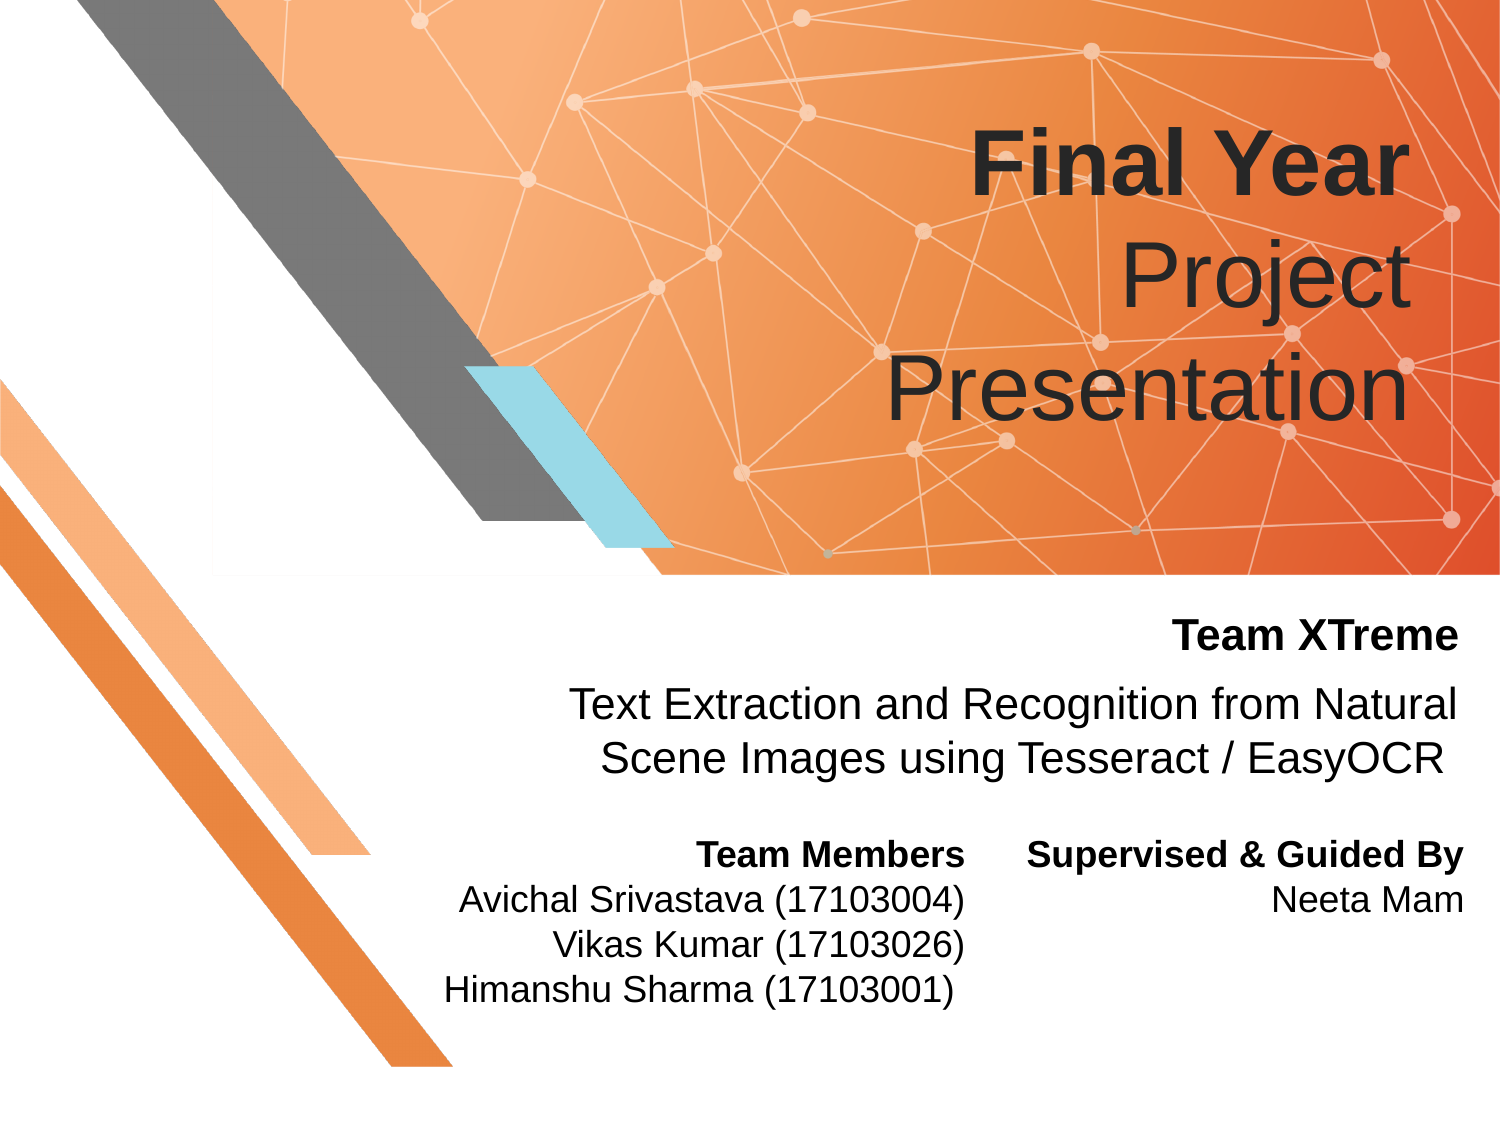

# Final Year Project Presentation
Team XTreme
 Text Extraction and Recognition from Natural Scene Images using Tesseract / EasyOCR

Team Members
 Avichal Srivastava (17103004)
Vikas Kumar (17103026)
Himanshu Sharma (17103001)

Supervised & Guided By
 Neeta Mam